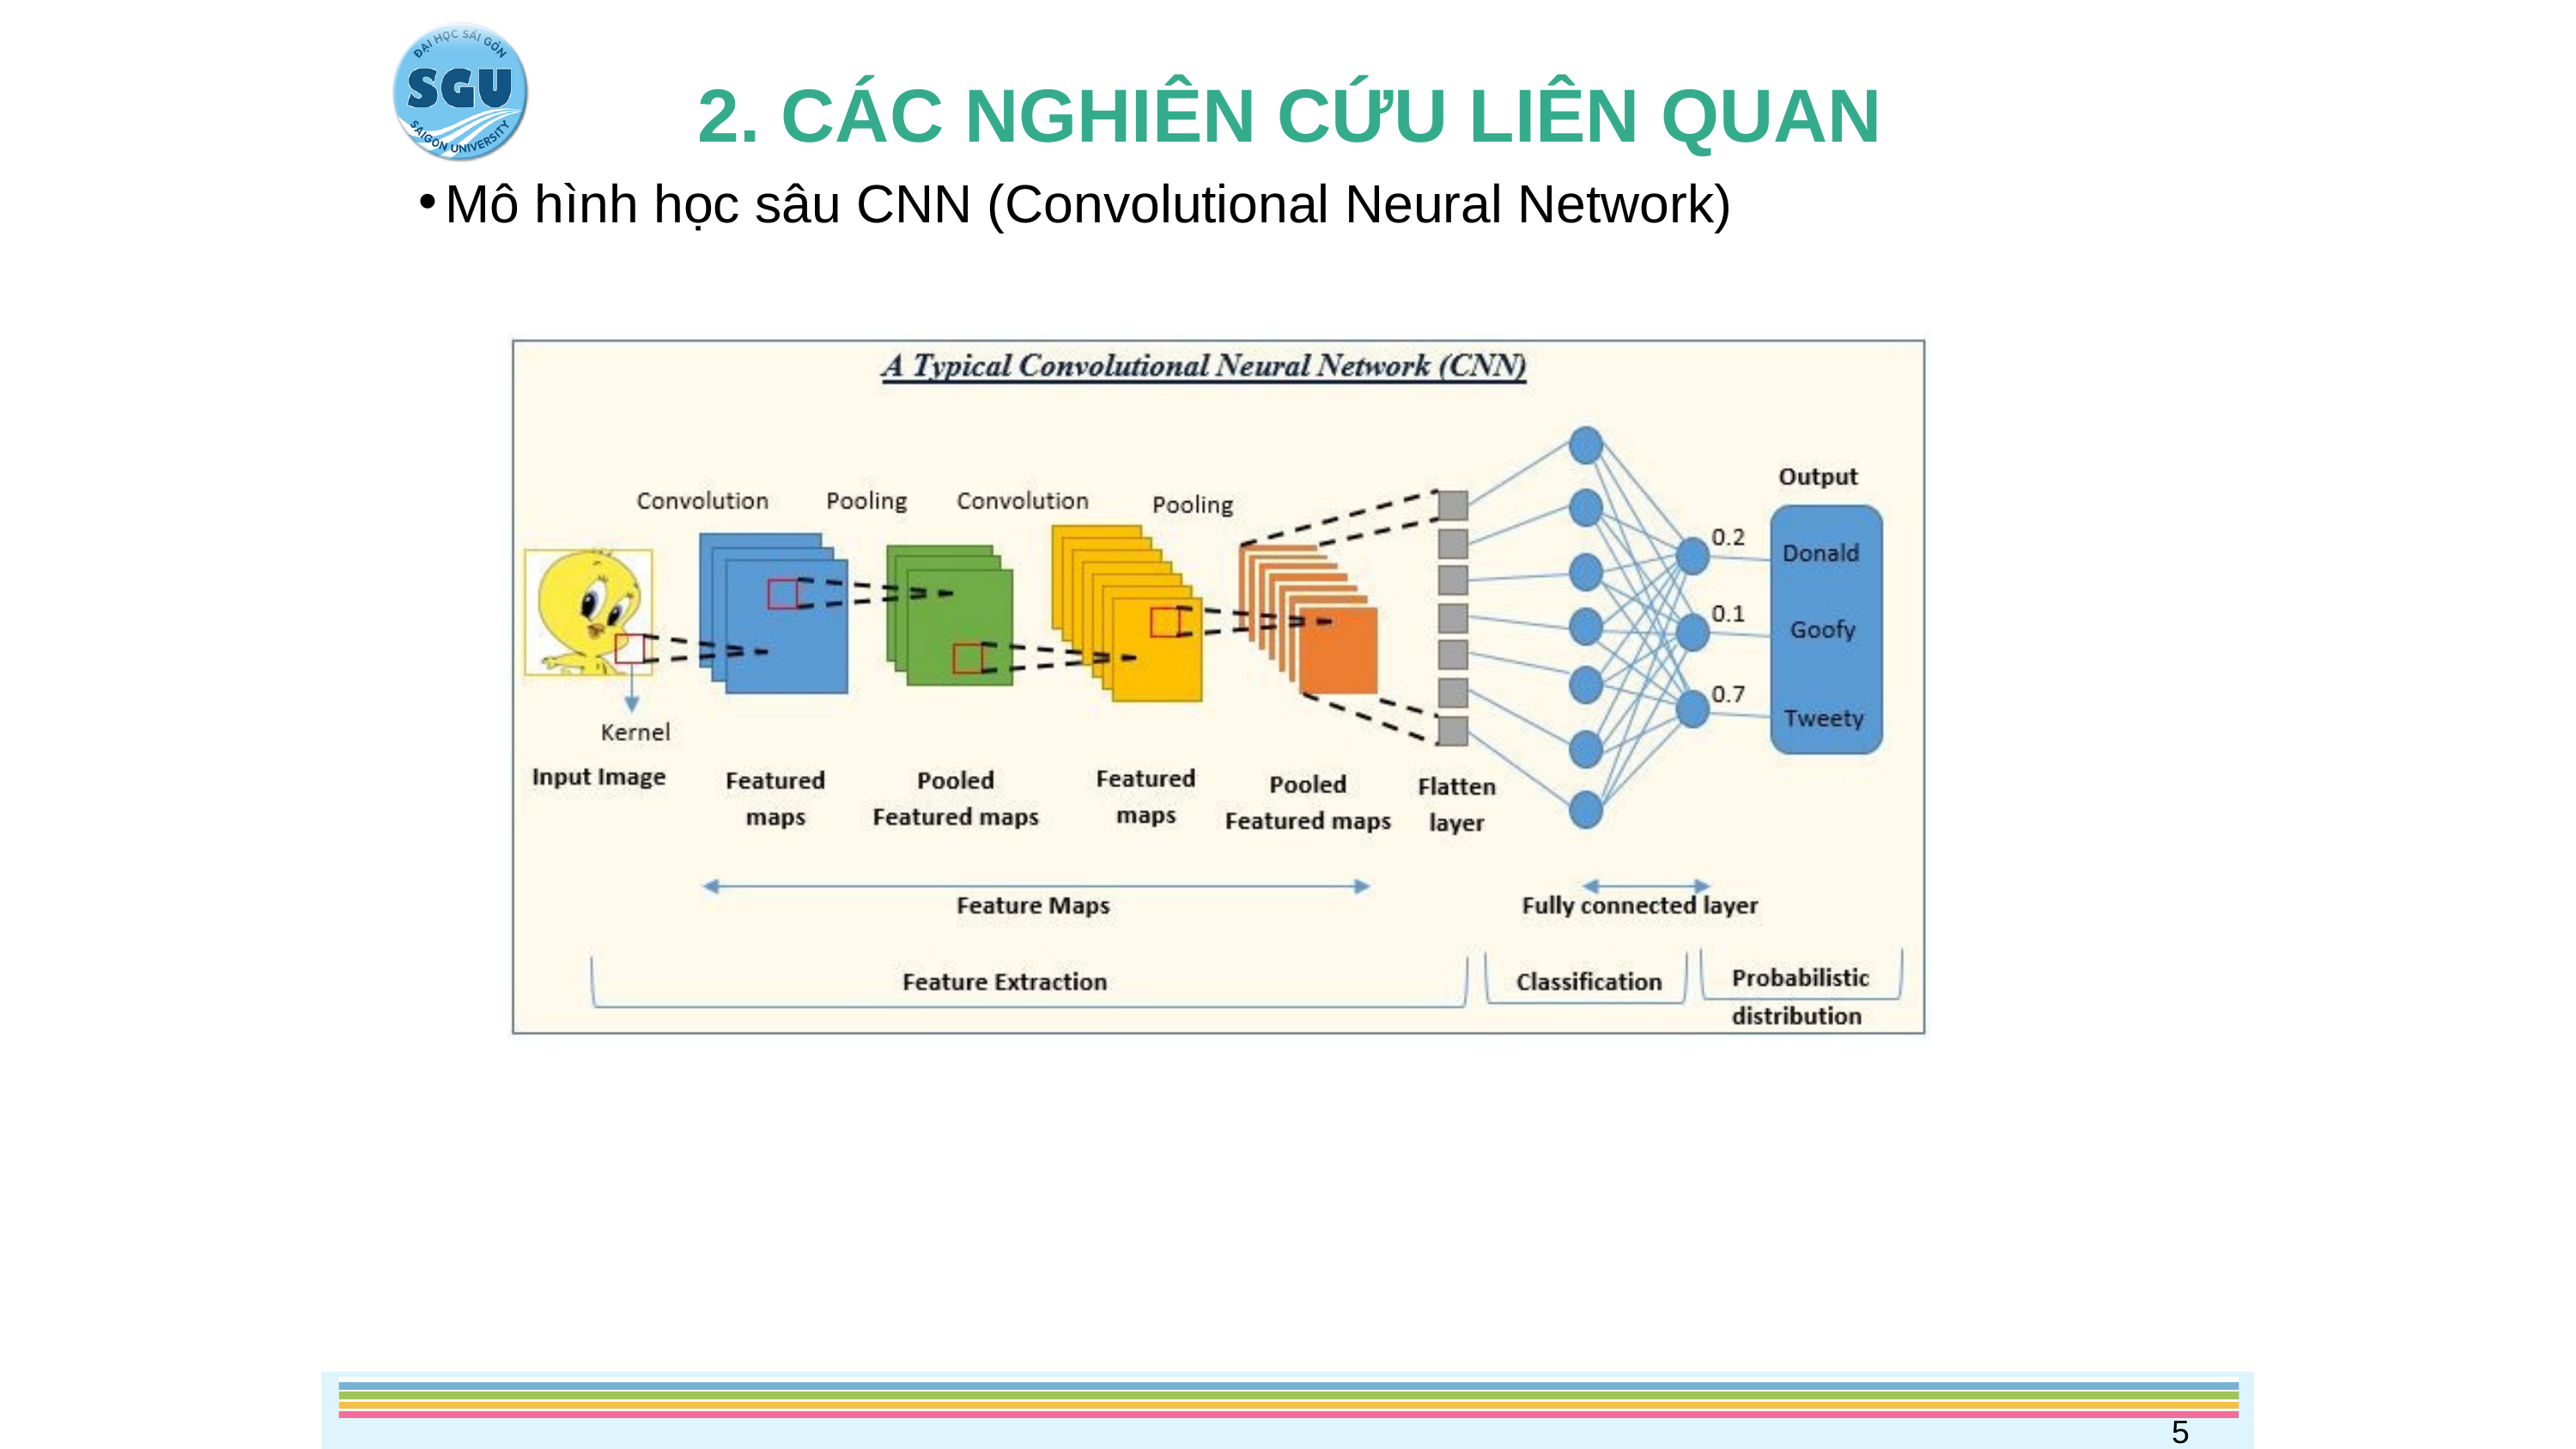

2. CÁC NGHIÊN CỨU LIÊN QUAN

Mô hình học sâu CNN (Convolutional Neural Network)

5